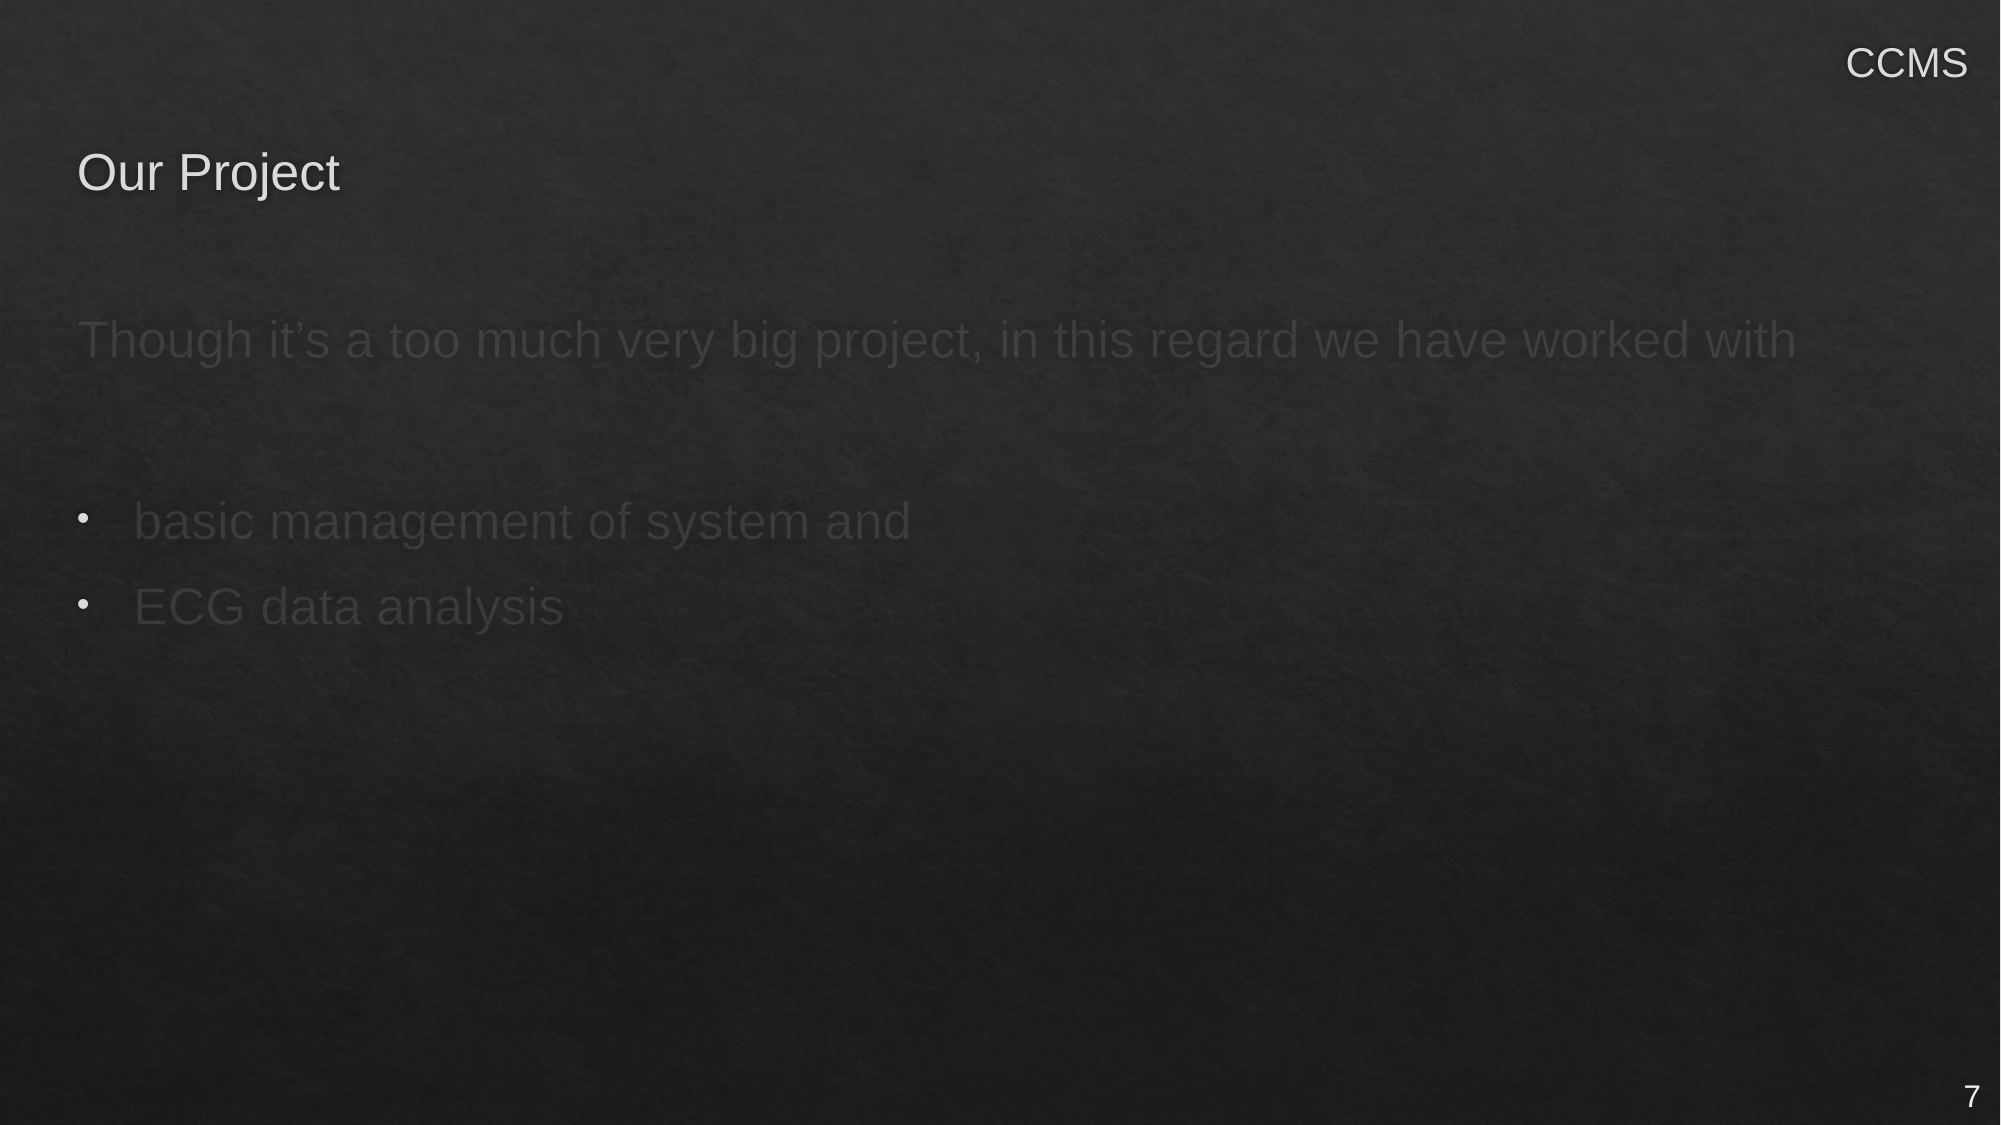

# CCMS
Our Project
Though it’s a too much very big project, in this regard we have worked with
basic management of system and
ECG data analysis
7